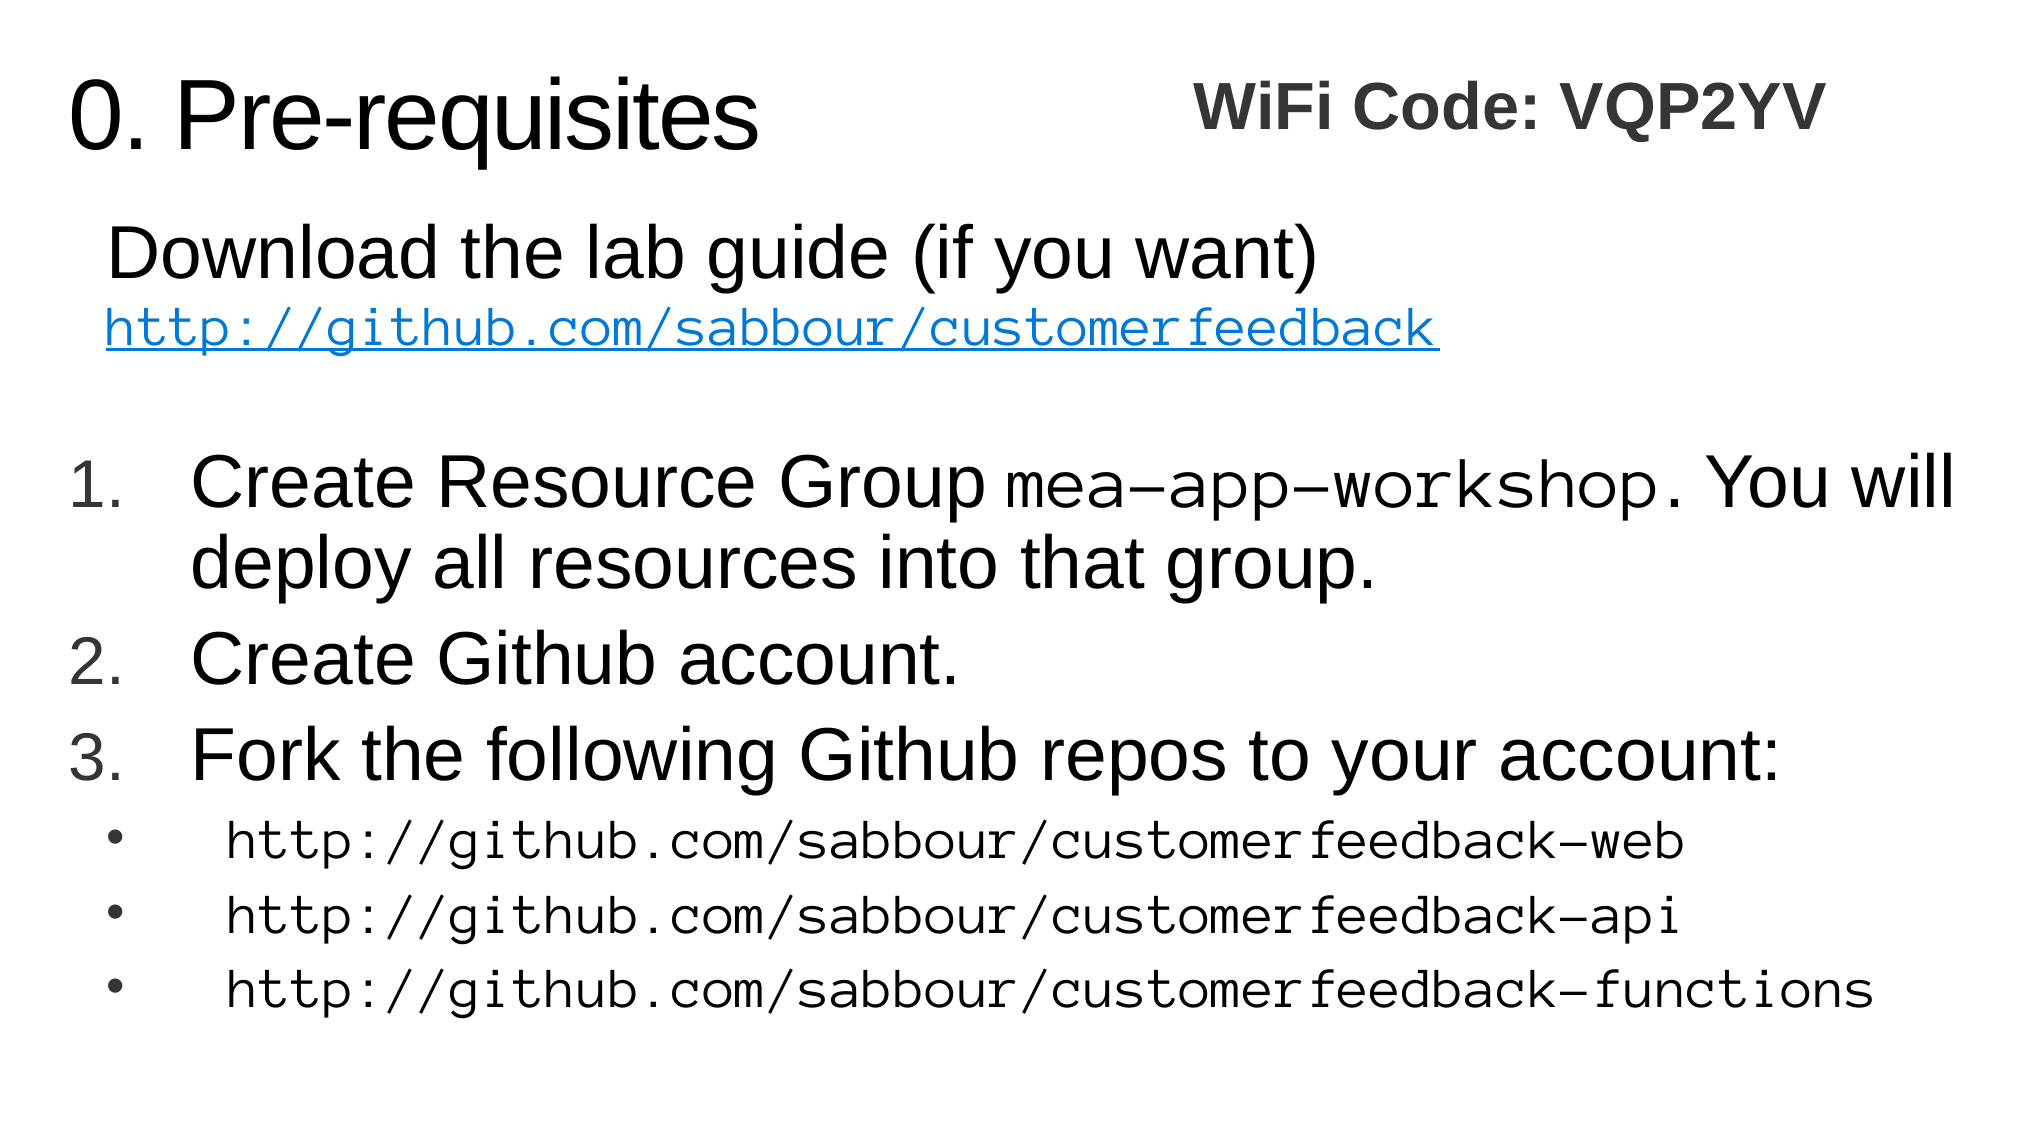

# 0. Pre-requisites
WiFi Code: VQP2YV
Download the lab guide (if you want)
http://github.com/sabbour/customerfeedback
Create Resource Group mea-app-workshop. You will deploy all resources into that group.
Create Github account.
Fork the following Github repos to your account:
http://github.com/sabbour/customerfeedback-web
http://github.com/sabbour/customerfeedback-api
http://github.com/sabbour/customerfeedback-functions